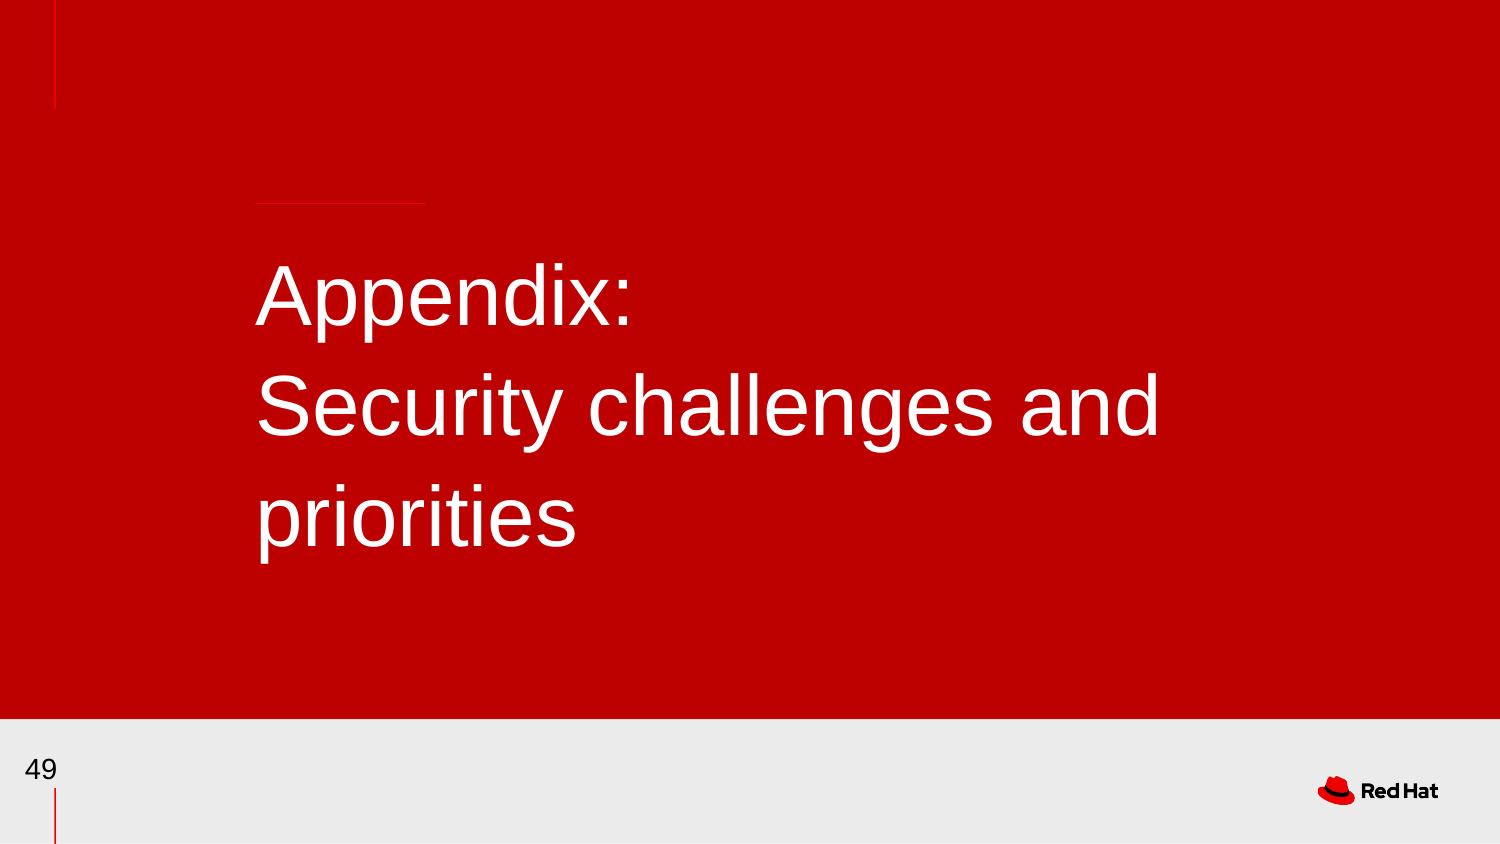

# Appendix:
Security challenges and priorities
49